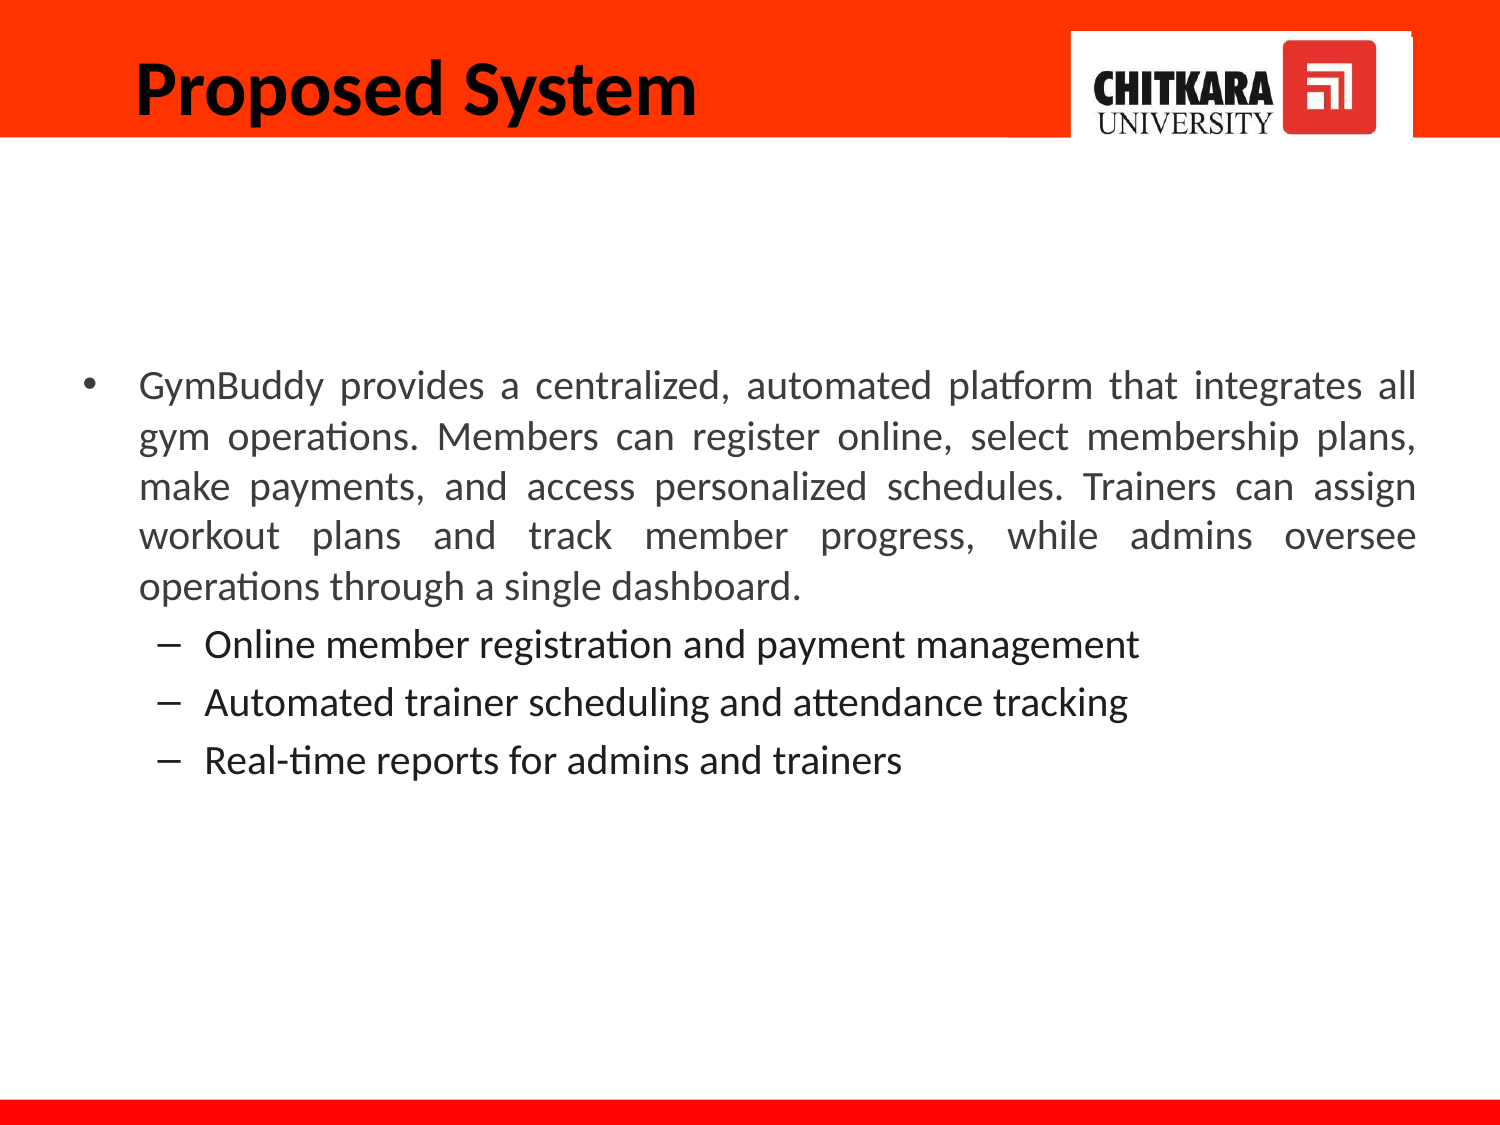

# Proposed System

GymBuddy provides a centralized, automated platform that integrates all gym operations. Members can register online, select membership plans, make payments, and access personalized schedules. Trainers can assign workout plans and track member progress, while admins oversee operations through a single dashboard.
Online member registration and payment management
Automated trainer scheduling and attendance tracking
Real-time reports for admins and trainers